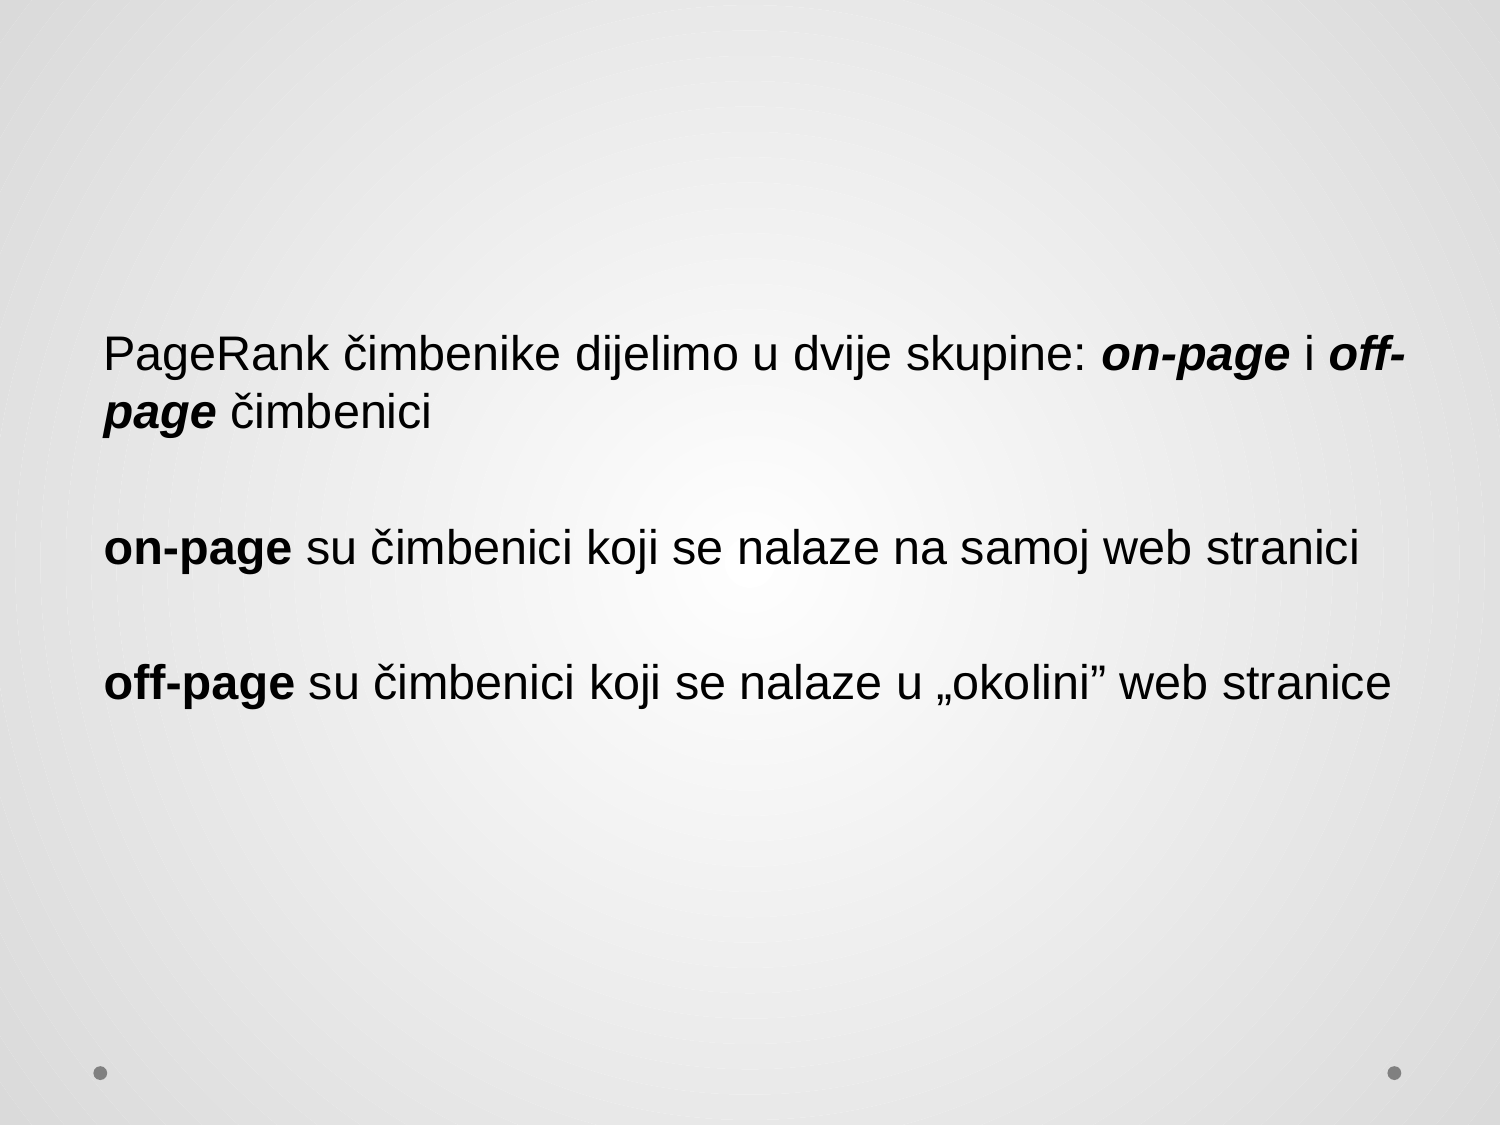

PageRank čimbenike dijelimo u dvije skupine: on-page i off-page čimbenici

on-page su čimbenici koji se nalaze na samoj web stranici

off-page su čimbenici koji se nalaze u „okolini” web stranice